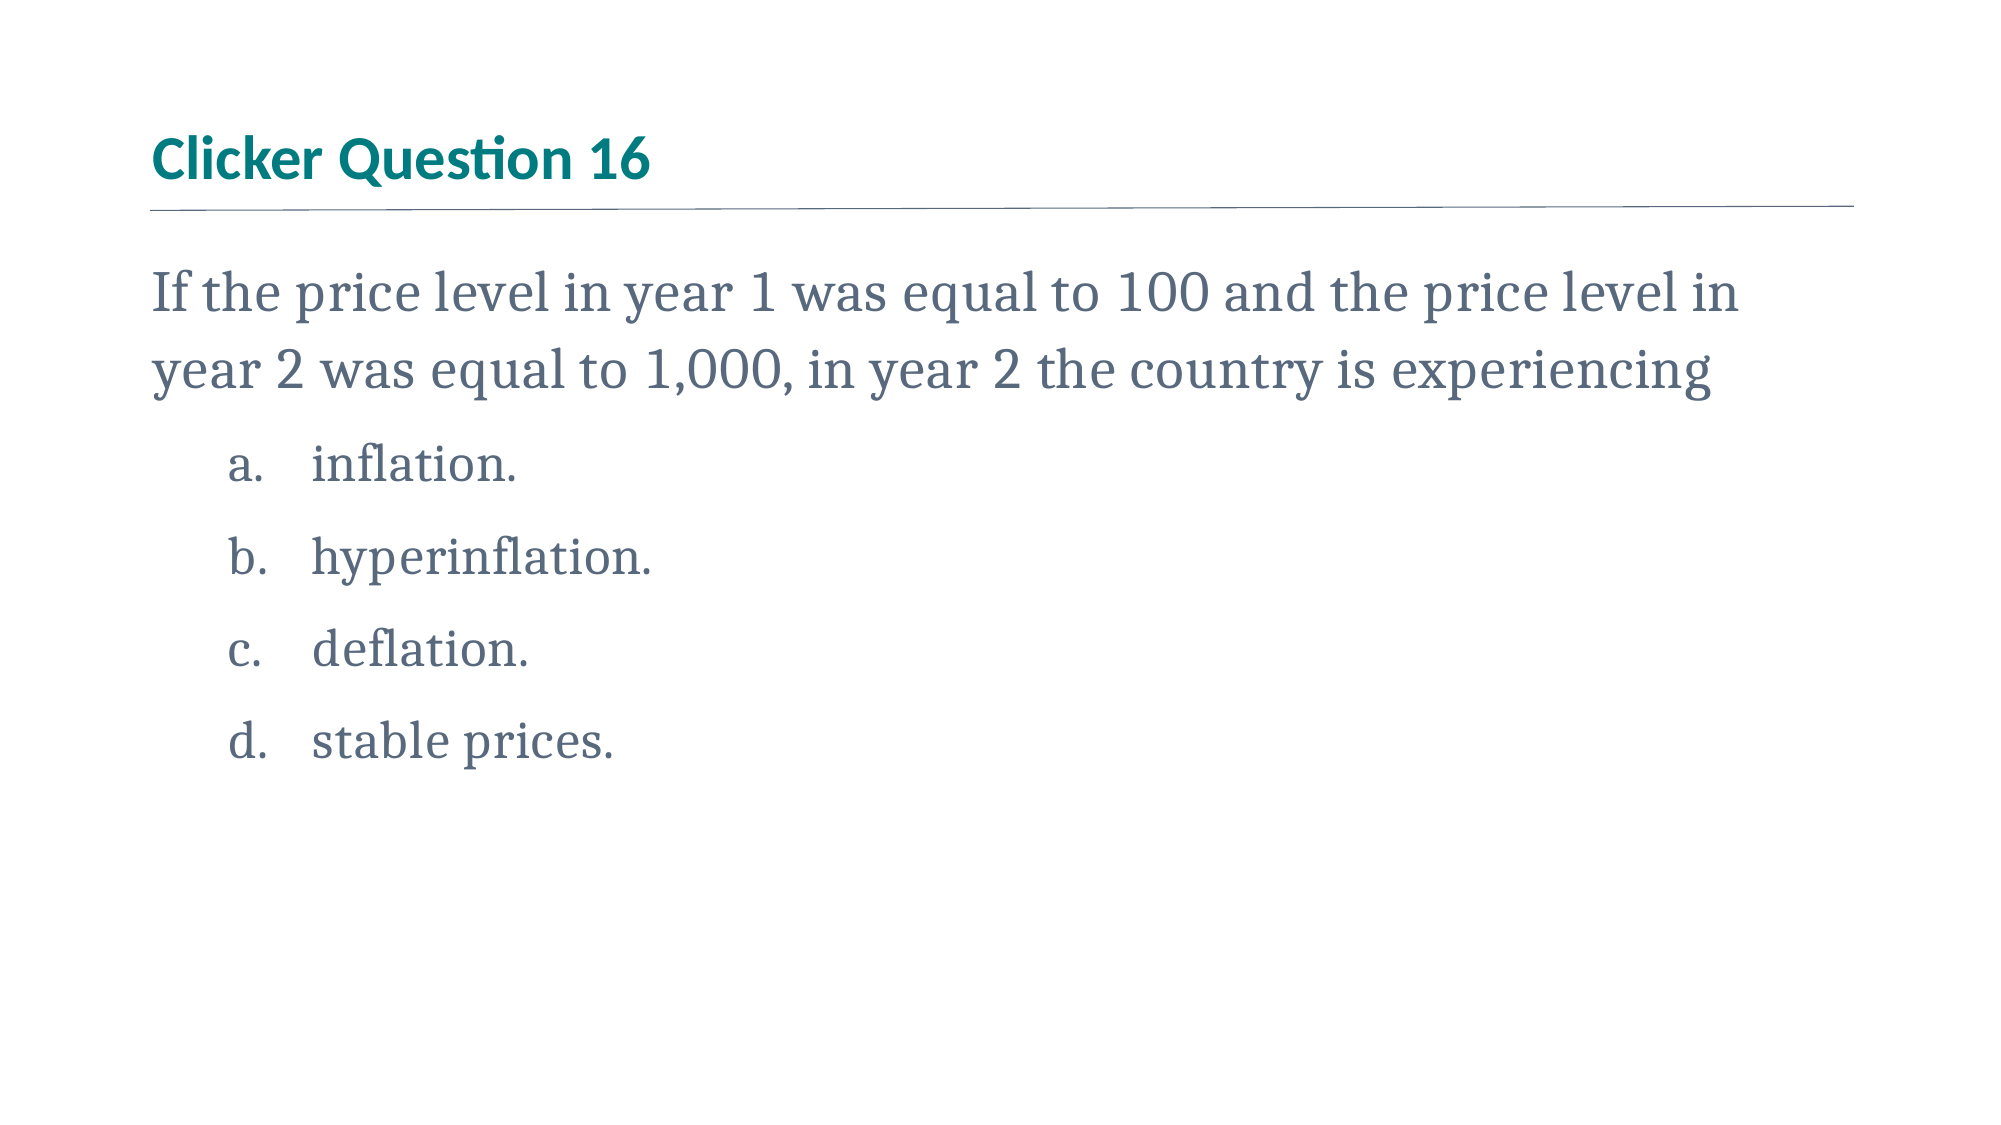

# Clicker Question 16
If the price level in year 1 was equal to 100 and the price level in year 2 was equal to 1,000, in year 2 the country is experiencing
inflation.
hyperinflation.
deflation.
stable prices.